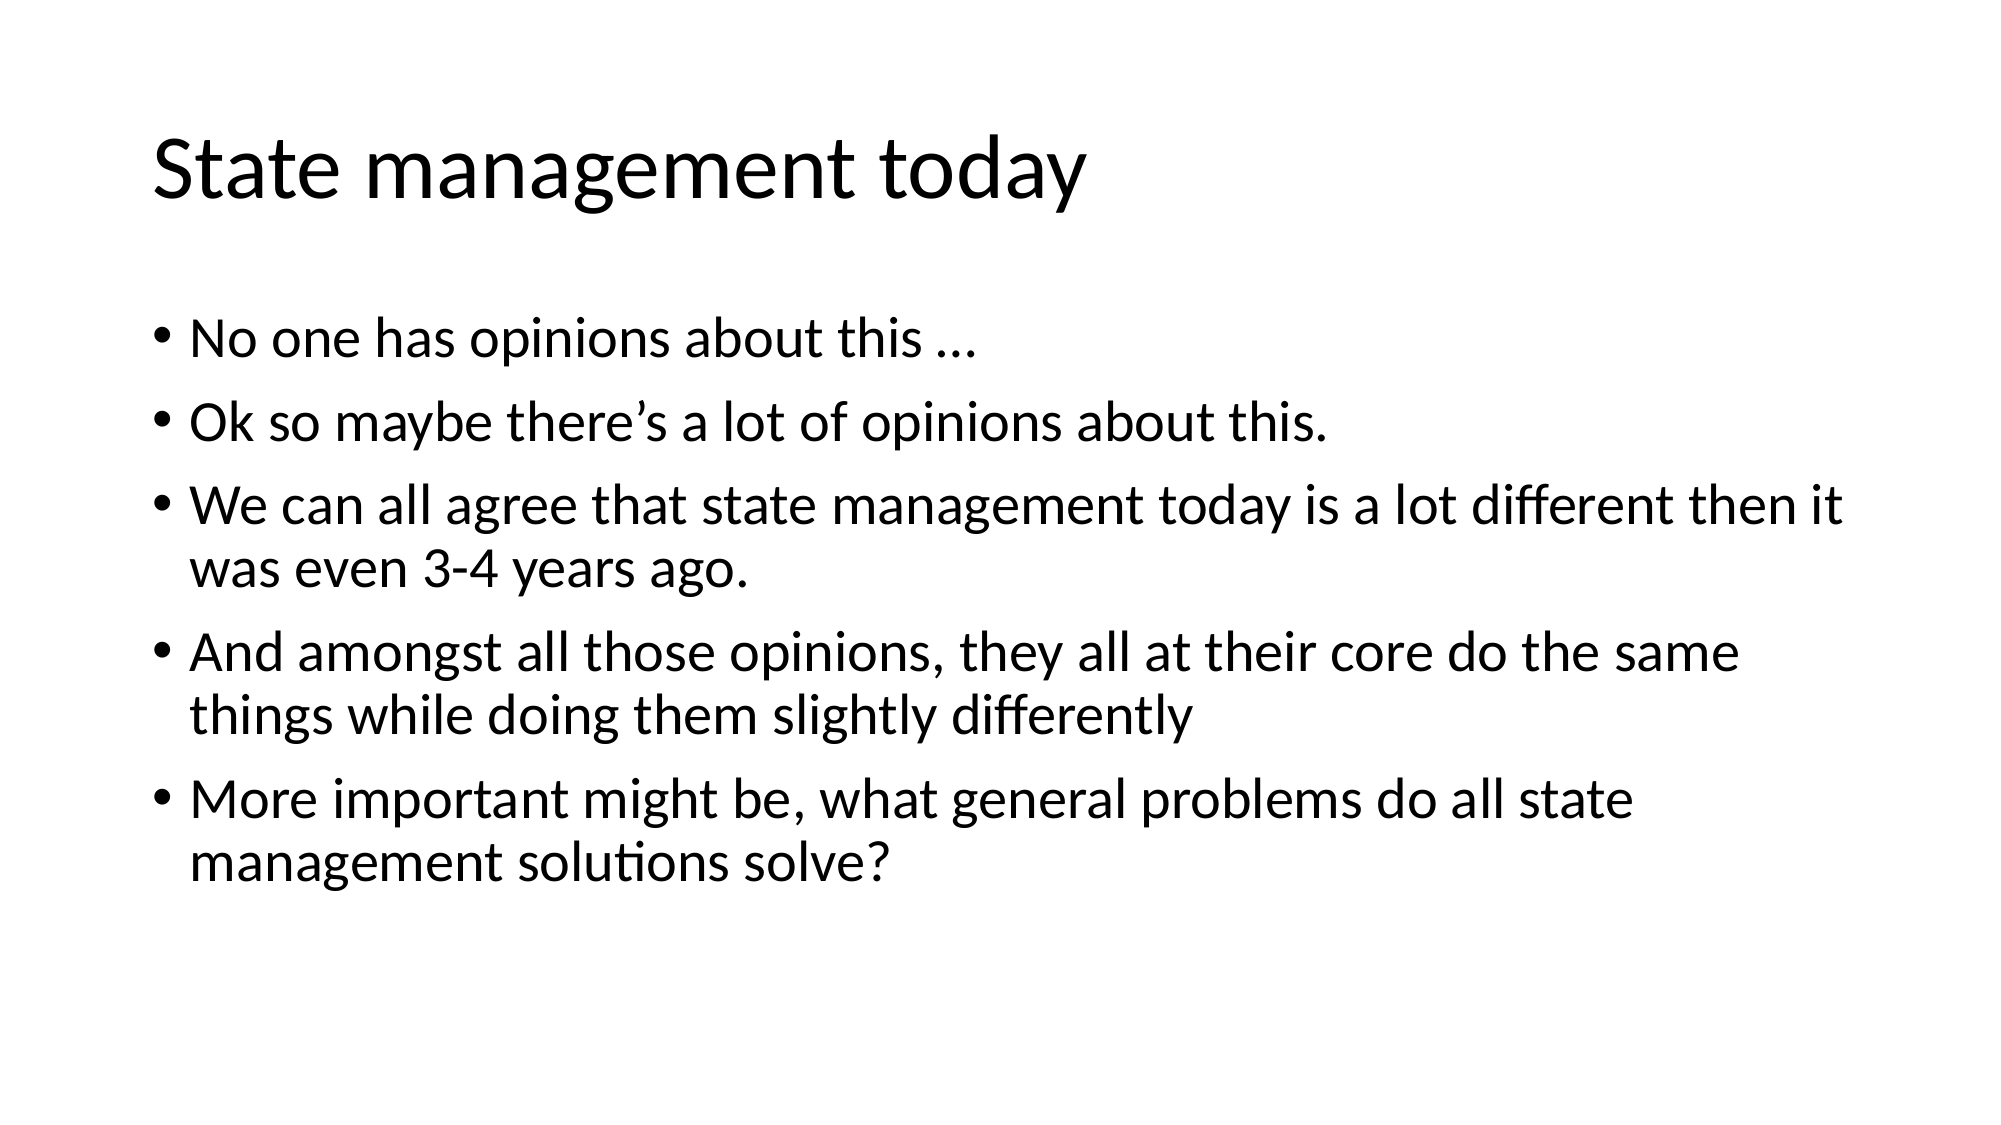

# State management today
No one has opinions about this …
Ok so maybe there’s a lot of opinions about this.
We can all agree that state management today is a lot different then it was even 3-4 years ago.
And amongst all those opinions, they all at their core do the same things while doing them slightly differently
More important might be, what general problems do all state management solutions solve?